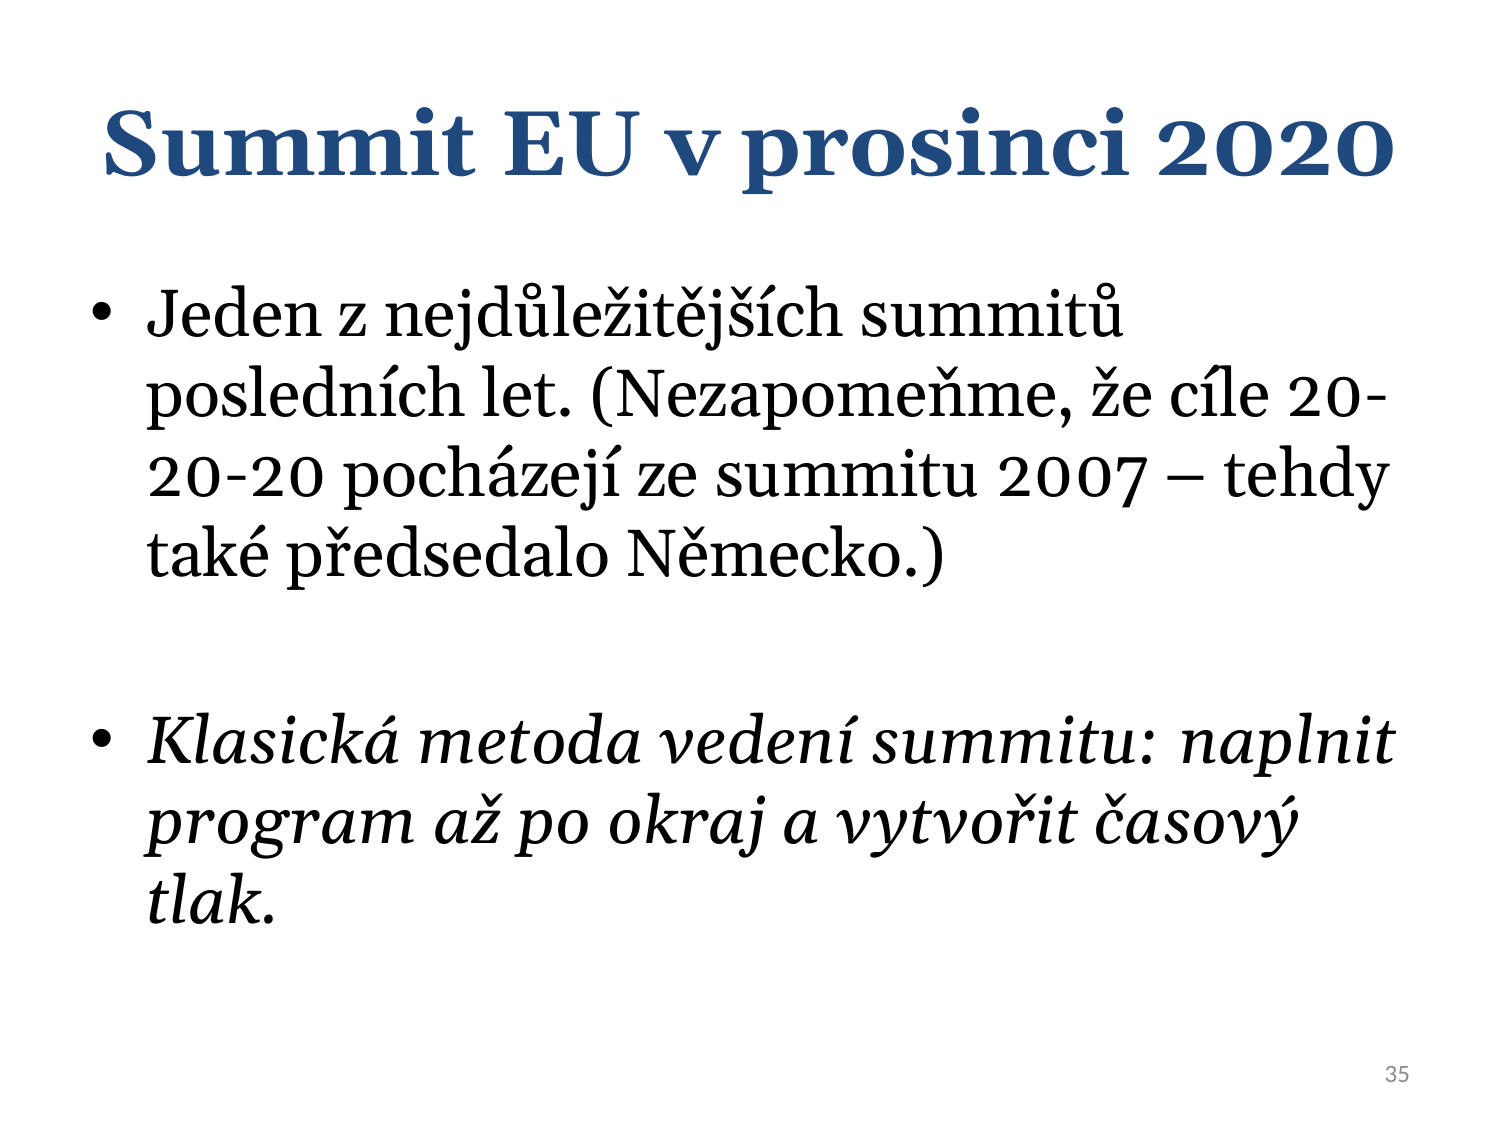

# Summit EU v prosinci 2020
Jeden z nejdůležitějších summitů posledních let. (Nezapomeňme, že cíle 20-20-20 pocházejí ze summitu 2007 – tehdy také předsedalo Německo.)

Klasická metoda vedení summitu: naplnit program až po okraj a vytvořit časový tlak.

35